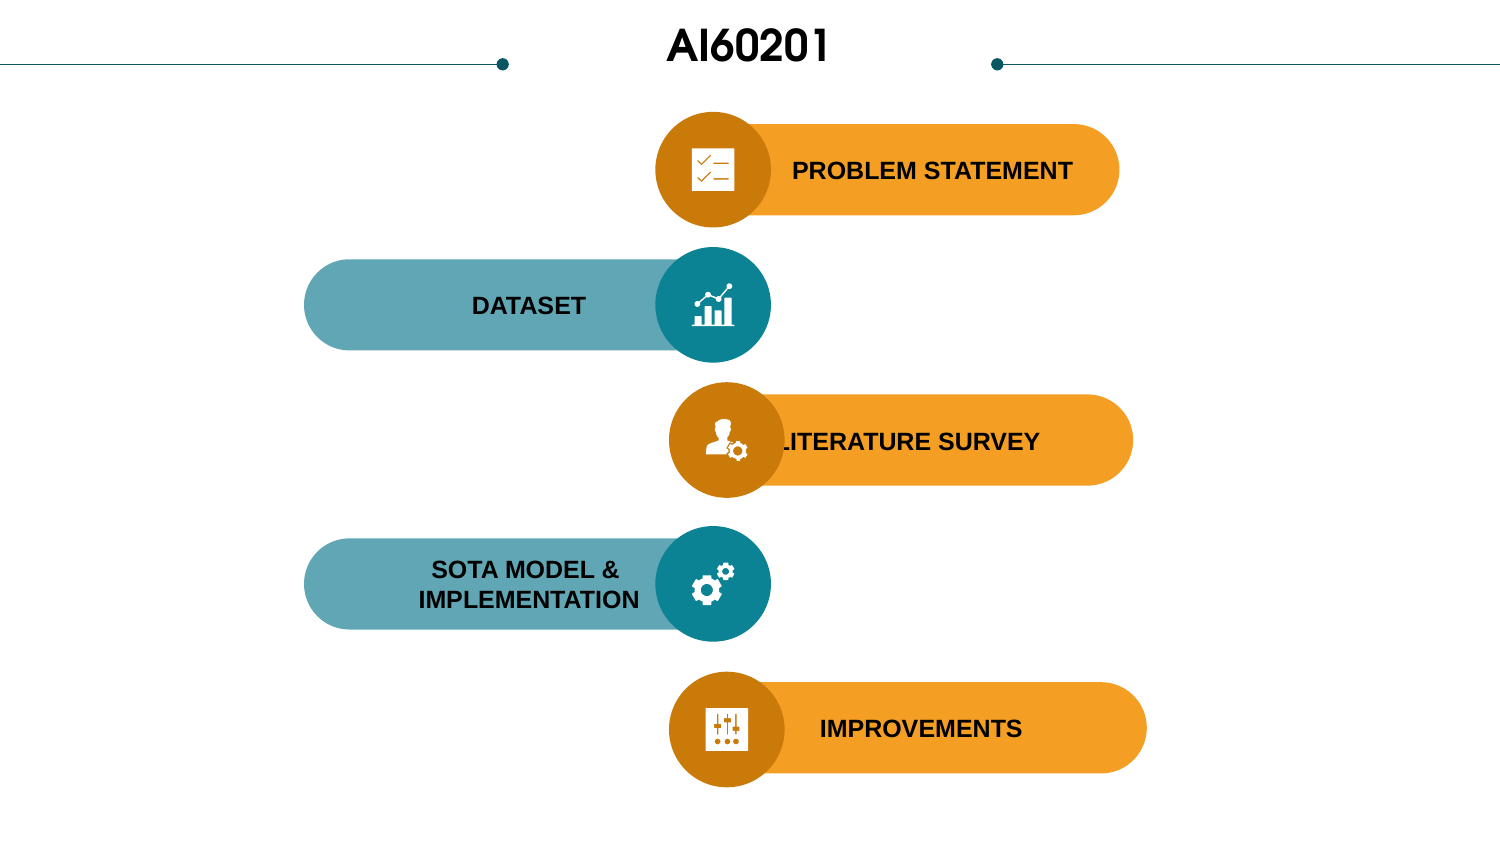

AI60201

           PROBLEM STATEMENT

DATASET

LITERATURE SURVEY

SOTA MODEL &
IMPLEMENTATION

IMPROVEMENTS